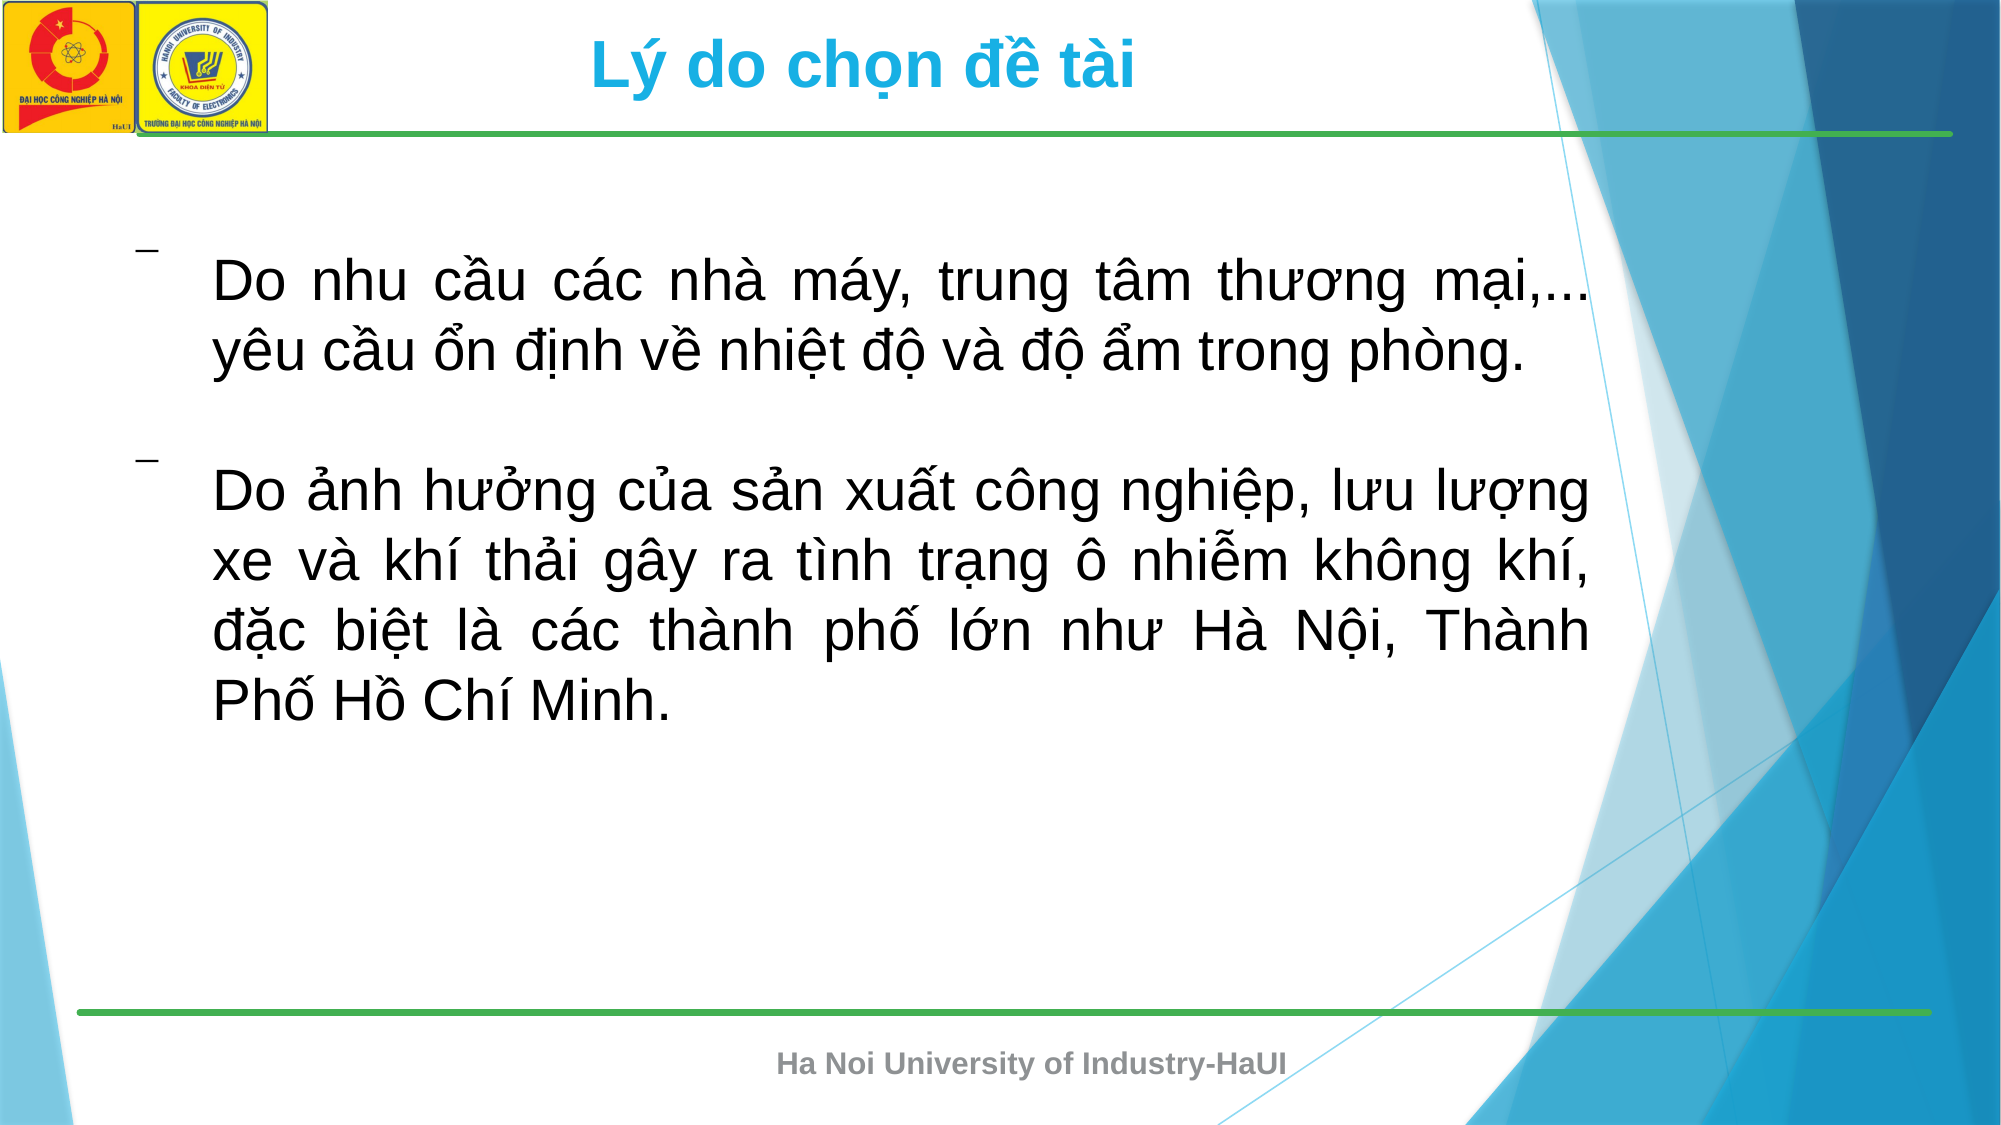

Lý do chọn đề tài
Do nhu cầu các nhà máy, trung tâm thương mại,... yêu cầu ổn định về nhiệt độ và độ ẩm trong phòng.

Do ảnh hưởng của sản xuất công nghiệp, lưu lượng xe và khí thải gây ra tình trạng ô nhiễm không khí, đặc biệt là các thành phố lớn như Hà Nội, Thành Phố Hồ Chí Minh.
Ha Noi University of Industry-HaUI